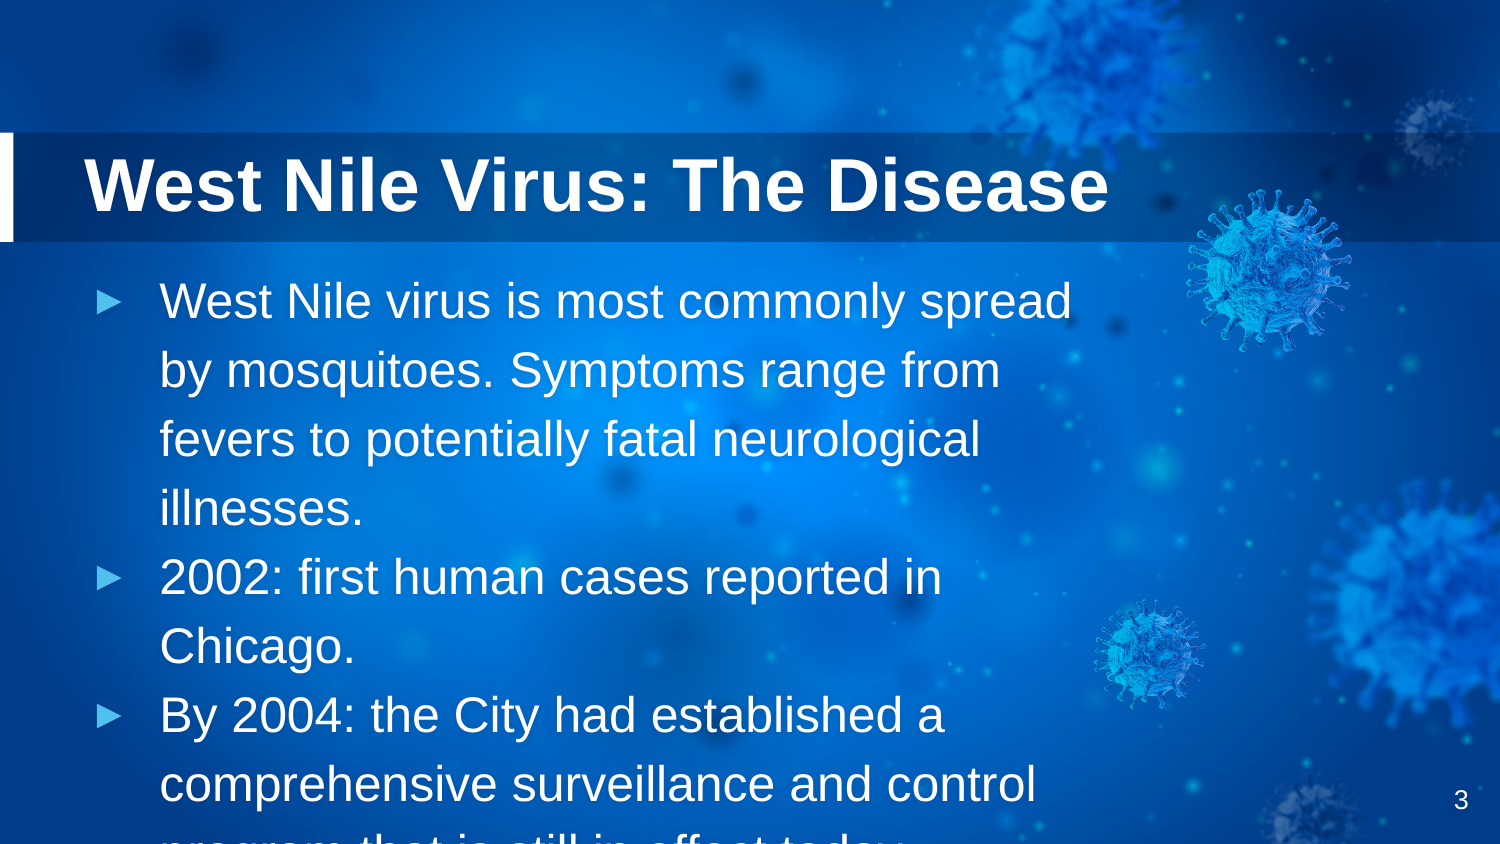

# West Nile Virus: The Disease
West Nile virus is most commonly spread by mosquitoes. Symptoms range from fevers to potentially fatal neurological illnesses.
2002: first human cases reported in Chicago.
By 2004: the City had established a comprehensive surveillance and control program that is still in effect today.
3